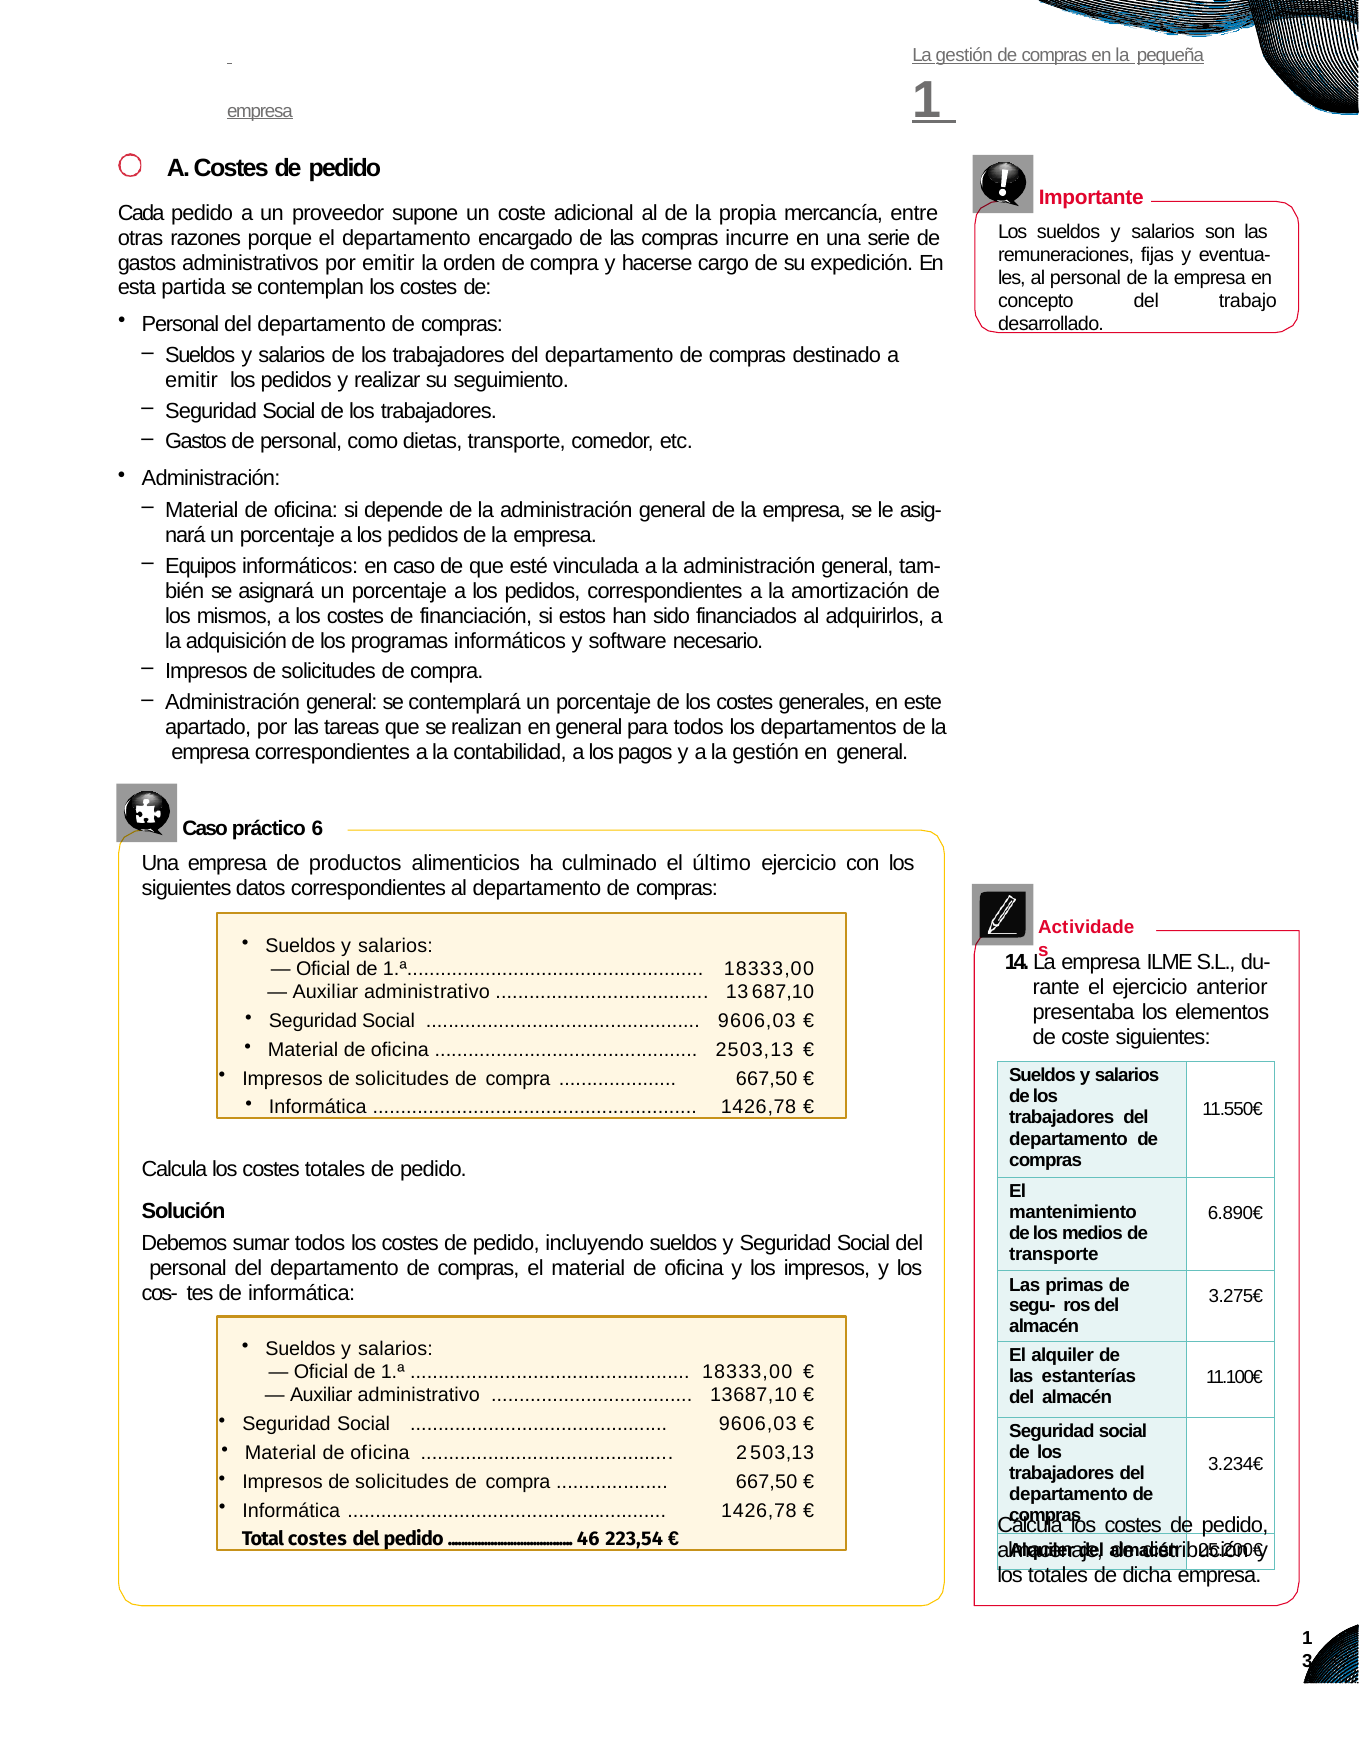

# La gestión de compras en la pequeña empresa	1
A. Costes de pedido
Cada pedido a un proveedor supone un coste adicional al de la propia mercancía, entre  otras razones porque el departamento encargado de las compras incurre en una serie de  gastos administrativos por emitir la orden de compra y hacerse cargo de su expedición. En  esta partida se contemplan los costes de:

Importante
Los sueldos y salarios son las  remuneraciones, fijas y eventua-  les, al personal de la empresa en  concepto del trabajo desarrollado.
Personal del departamento de compras:
Sueldos y salarios de los trabajadores del departamento de compras destinado a emitir  los pedidos y realizar su seguimiento.
Seguridad Social de los trabajadores.
Gastos de personal, como dietas, transporte, comedor, etc.
Administración:
Material de oficina: si depende de la administración general de la empresa, se le asig-  nará un porcentaje a los pedidos de la empresa.
Equipos informáticos: en caso de que esté vinculada a la administración general, tam-  bién se asignará un porcentaje a los pedidos, correspondientes a la amortización de  los mismos, a los costes de financiación, si estos han sido financiados al adquirirlos, a  la adquisición de los programas informáticos y software necesario.
Impresos de solicitudes de compra.
Administración general: se contemplará un porcentaje de los costes generales, en este  apartado, por las tareas que se realizan en general para todos los departamentos de la  empresa correspondientes a la contabilidad, a los pagos y a la gestión en general.

Caso práctico 6
Una empresa de productos alimenticios ha culminado el último ejercicio con los  siguientes datos correspondientes al departamento de compras:

Actividades
Sueldos y salarios:
— Oficial de 1.ª.....................................................   18333,00
— Auxiliar administrativo ......................................	13687,10
Seguridad Social  .................................................  9606,03 €
Material de oficina ...............................................  2503,13 €
Impresos de solicitudes de compra .....................	667,50 €
Informática ..........................................................    1426,78 €
14. La empresa ILME S.L., du-  rante el ejercicio anterior  presentaba los elementos  de coste siguientes:
| Sueldos y salarios de los trabajadores del departamento de compras | 11.550€ |
| --- | --- |
| El mantenimiento de los medios de transporte | 6.890€ |
| Las primas de segu- ros del almacén | 3.275€ |
| El alquiler de las estanterías del almacén | 11.100€ |
| Seguridad social de los trabajadores del departamento de compras | 3.234€ |
| Alquiler del almacén | 25.200€ |
Calcula los costes totales de pedido.
Solución
Debemos sumar todos los costes de pedido, incluyendo sueldos y Seguridad Social del  personal del departamento de compras, el material de oficina y los impresos, y los cos-  tes de informática:
Sueldos y salarios:
— Oficial de 1.ª ..................................................  18333,00 €
— Auxiliar administrativo  ....................................  13687,10 €
Seguridad Social   ..............................................	9606,03 €
Material de oficina  .............................................	2503,13
Impresos de solicitudes de compra ....................	667,50 €
Informática .........................................................	1426,78 €
Total costes del pedido ...................................... 46 223,54 €
Calcula los costes de pedido,  almacenaje, de distribución y  los totales de dicha empresa.
13